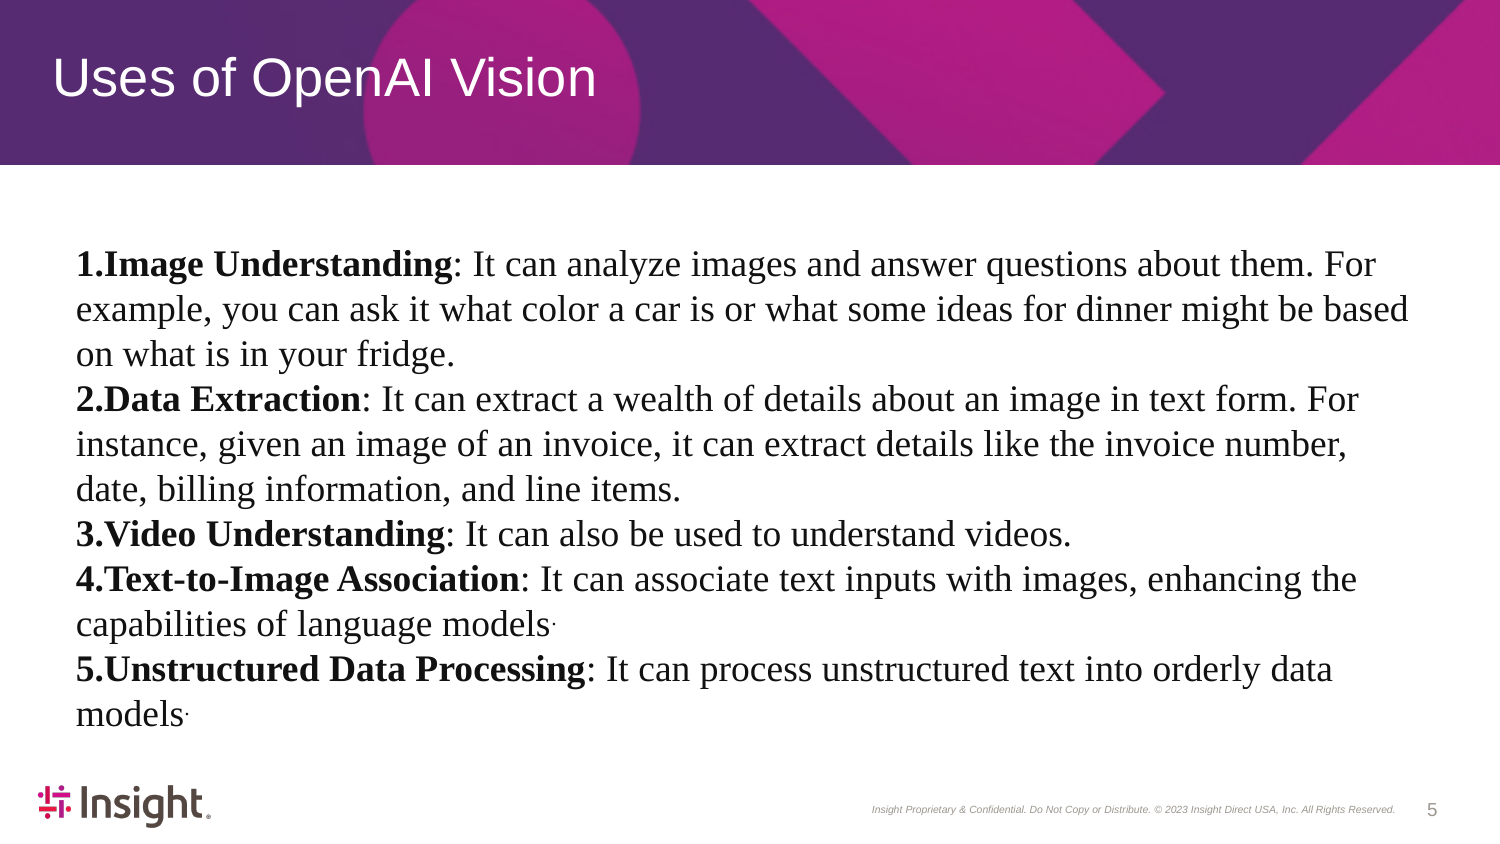

# Uses of OpenAI Vision
Image Understanding: It can analyze images and answer questions about them. For example, you can ask it what color a car is or what some ideas for dinner might be based on what is in your fridge.
Data Extraction: It can extract a wealth of details about an image in text form. For instance, given an image of an invoice, it can extract details like the invoice number, date, billing information, and line items.
Video Understanding: It can also be used to understand videos.
Text-to-Image Association: It can associate text inputs with images, enhancing the capabilities of language models.
Unstructured Data Processing: It can process unstructured text into orderly data models.